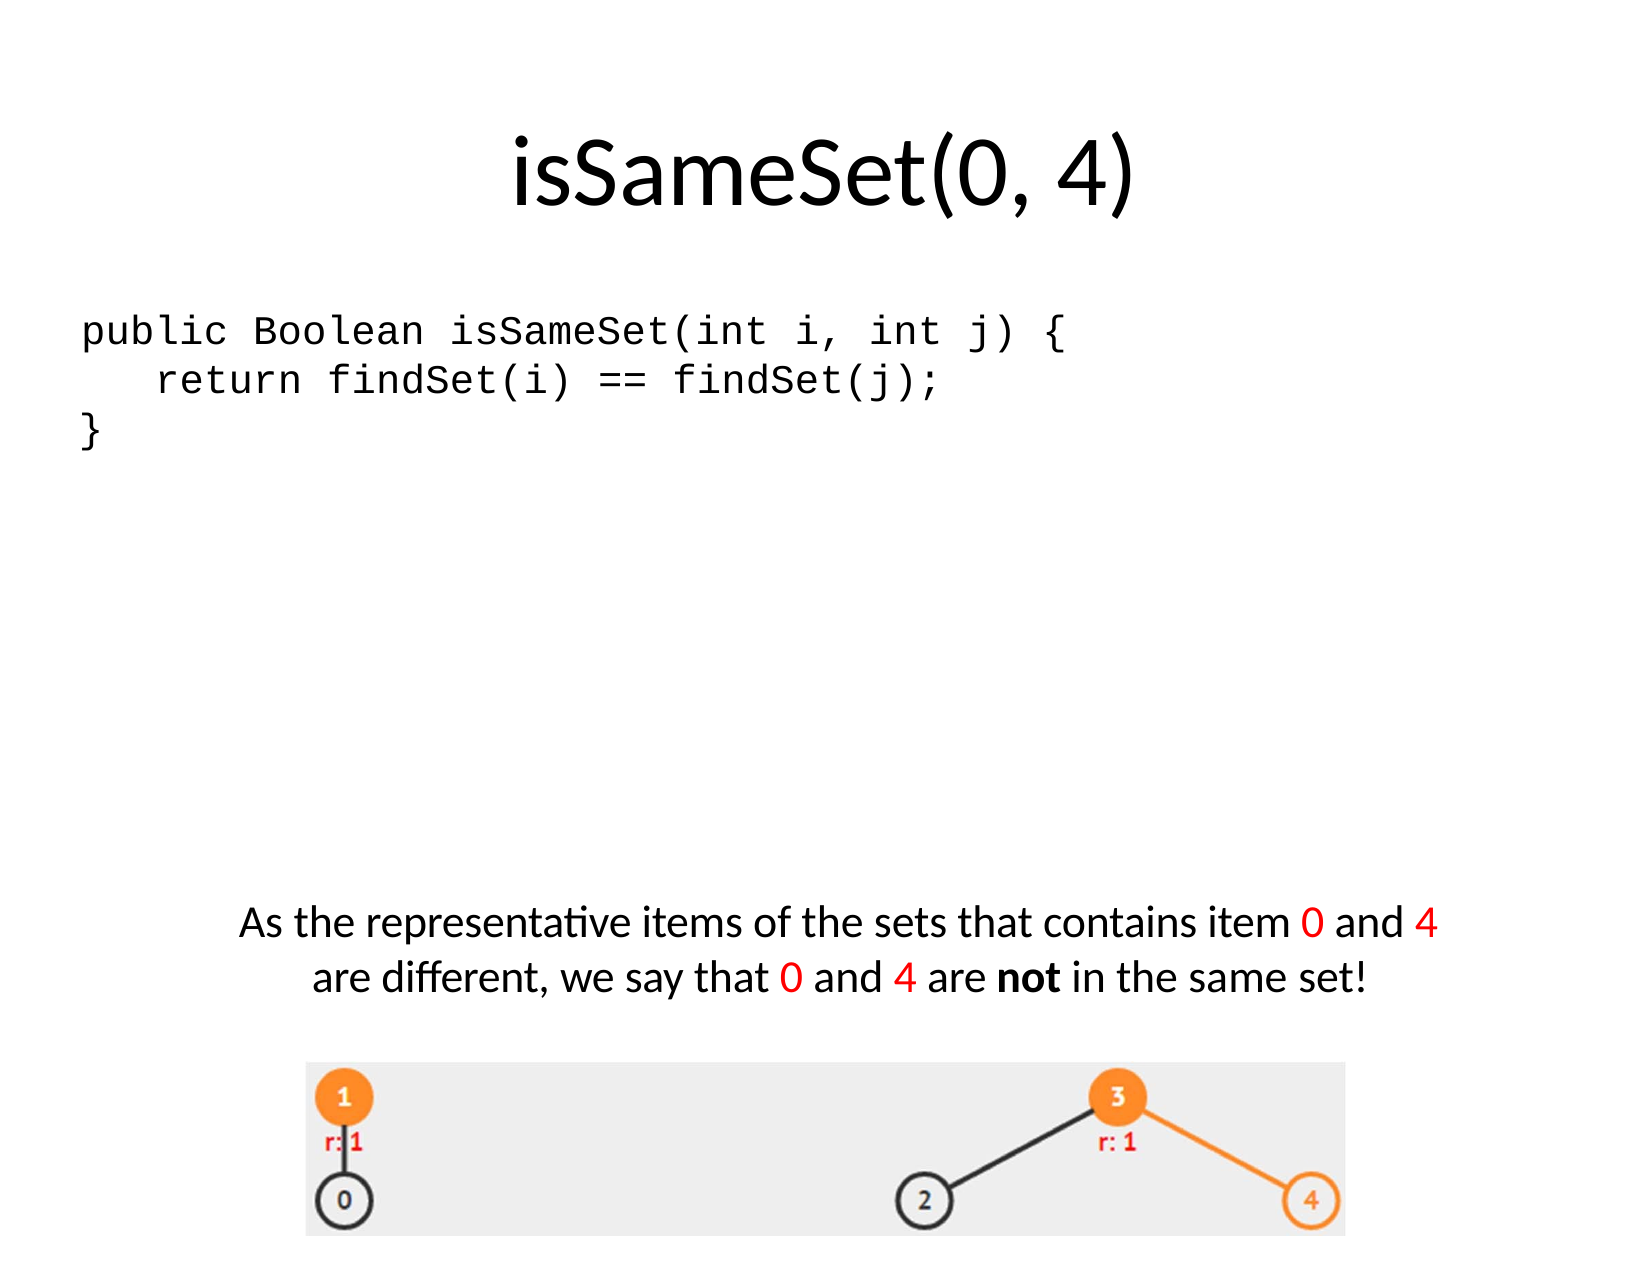

# isSameSet(0, 4)
public Boolean isSameSet(int i, int j) {  return findSet(i) == findSet(j);
}
As the representative items of the sets that contains item 0 and 4  are different, we say that 0 and 4 are not in the same set!